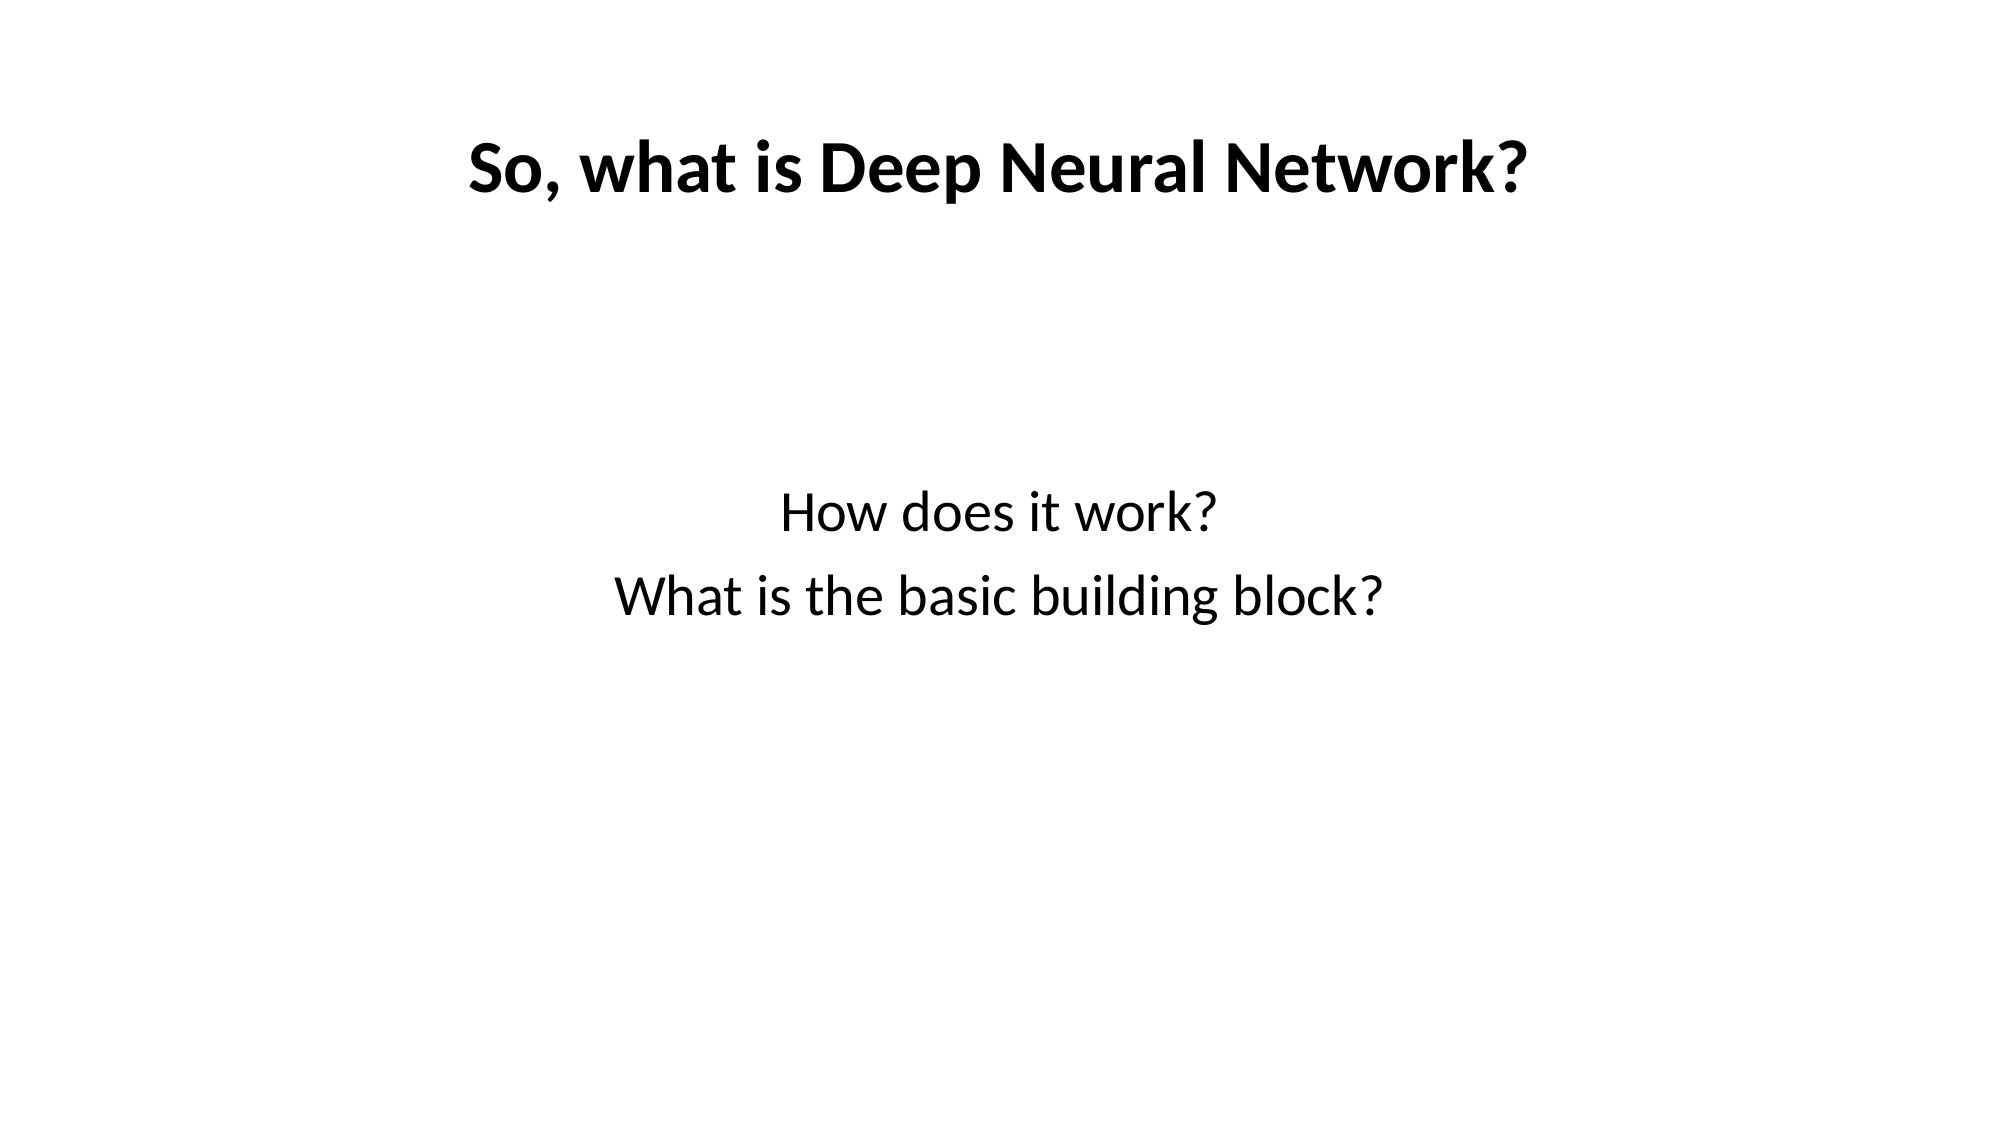

# So, what is Deep Neural Network?

How does it work?
What is the basic building block?